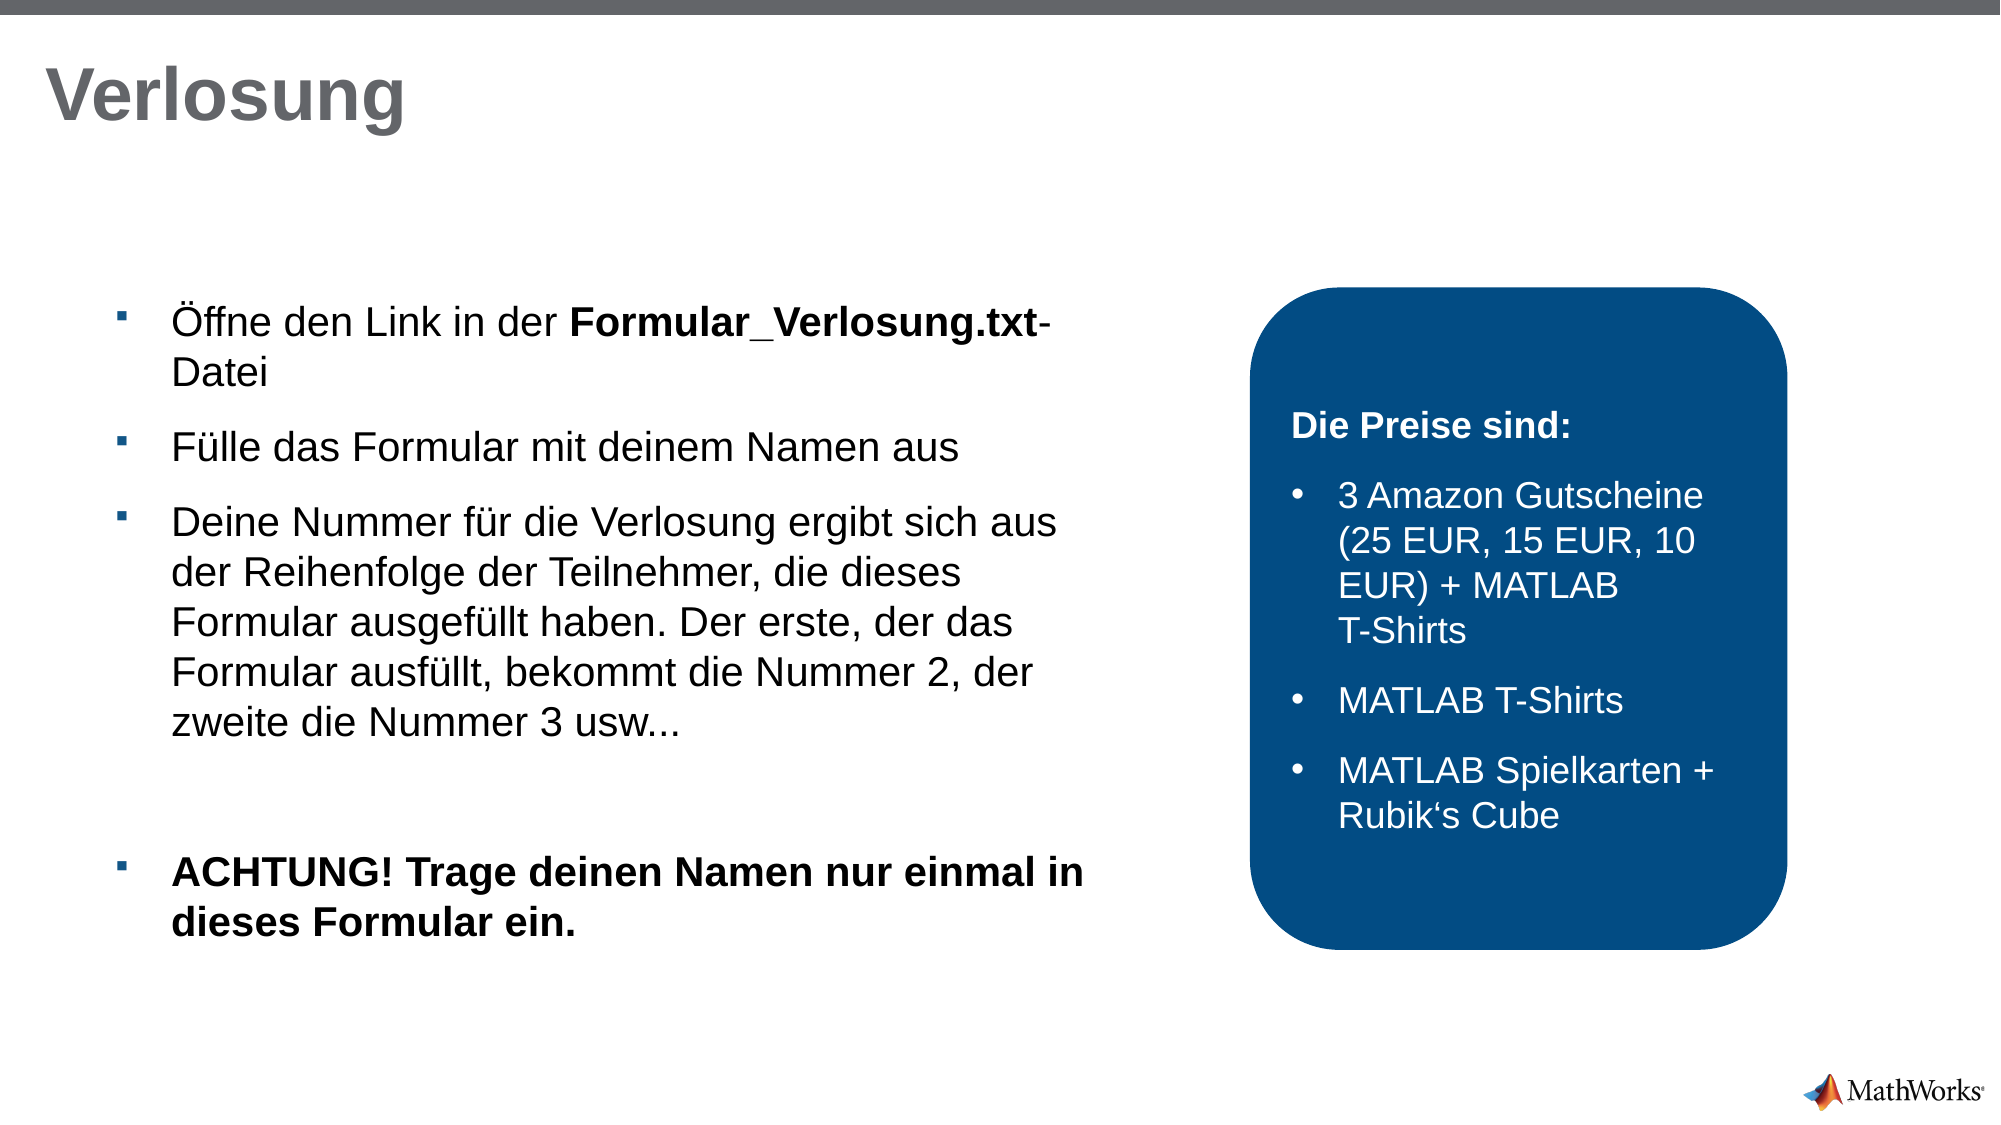

# Verlosung
Öffne den Link in der Formular_Verlosung.txt-Datei
Fülle das Formular mit deinem Namen aus
Deine Nummer für die Verlosung ergibt sich aus der Reihenfolge der Teilnehmer, die dieses Formular ausgefüllt haben. Der erste, der das Formular ausfüllt, bekommt die Nummer 2, der zweite die Nummer 3 usw...

ACHTUNG! Trage deinen Namen nur einmal in dieses Formular ein.

Die Preise sind:
3 Amazon Gutscheine (25 EUR, 15 EUR, 10 EUR) + MATLAB           T-Shirts
MATLAB T-Shirts
MATLAB Spielkarten + Rubik‘s Cube